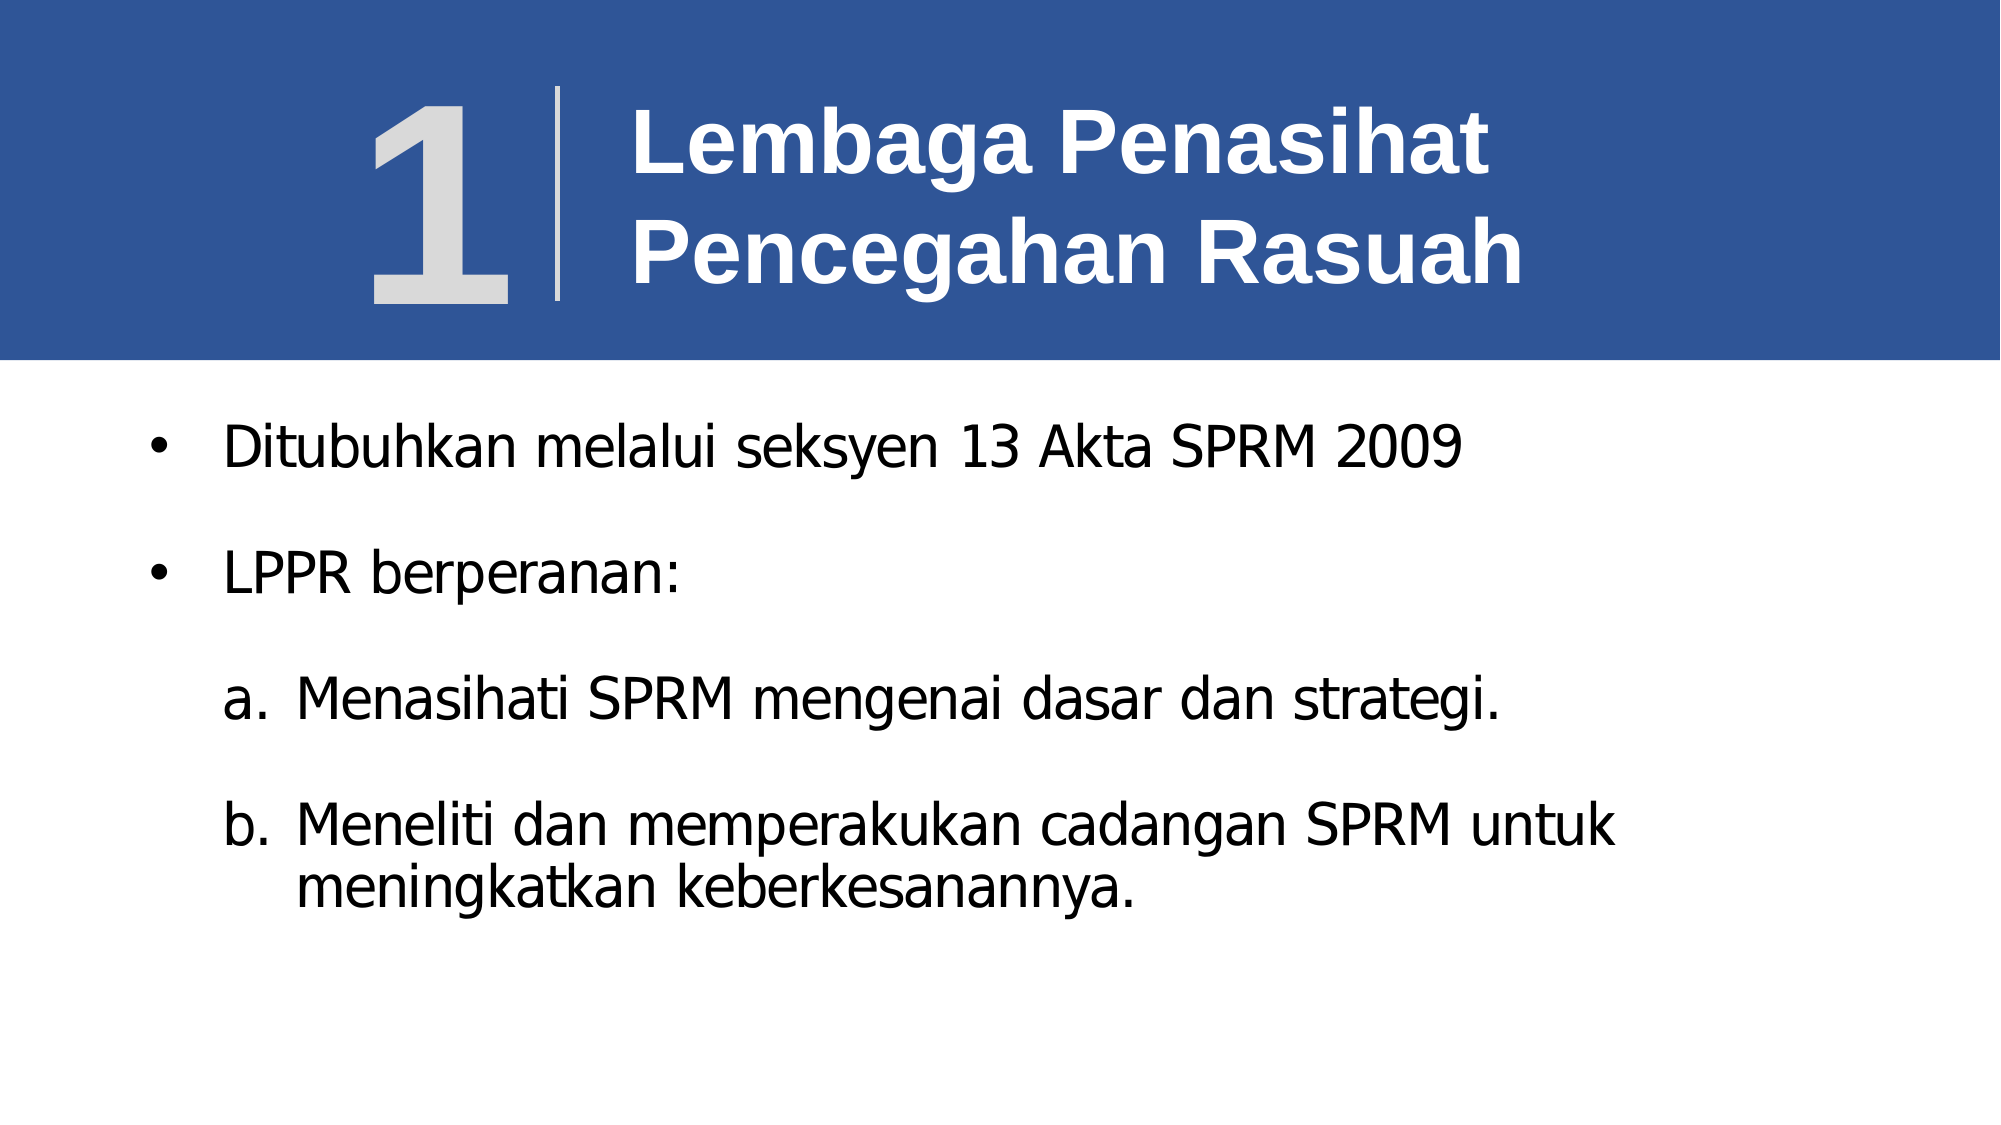

1
Lembaga Penasihat Pencegahan Rasuah
Ditubuhkan melalui seksyen 13 Akta SPRM 2009

LPPR berperanan:

Menasihati SPRM mengenai dasar dan strategi.

Meneliti dan memperakukan cadangan SPRM untuk  meningkatkan keberkesanannya.